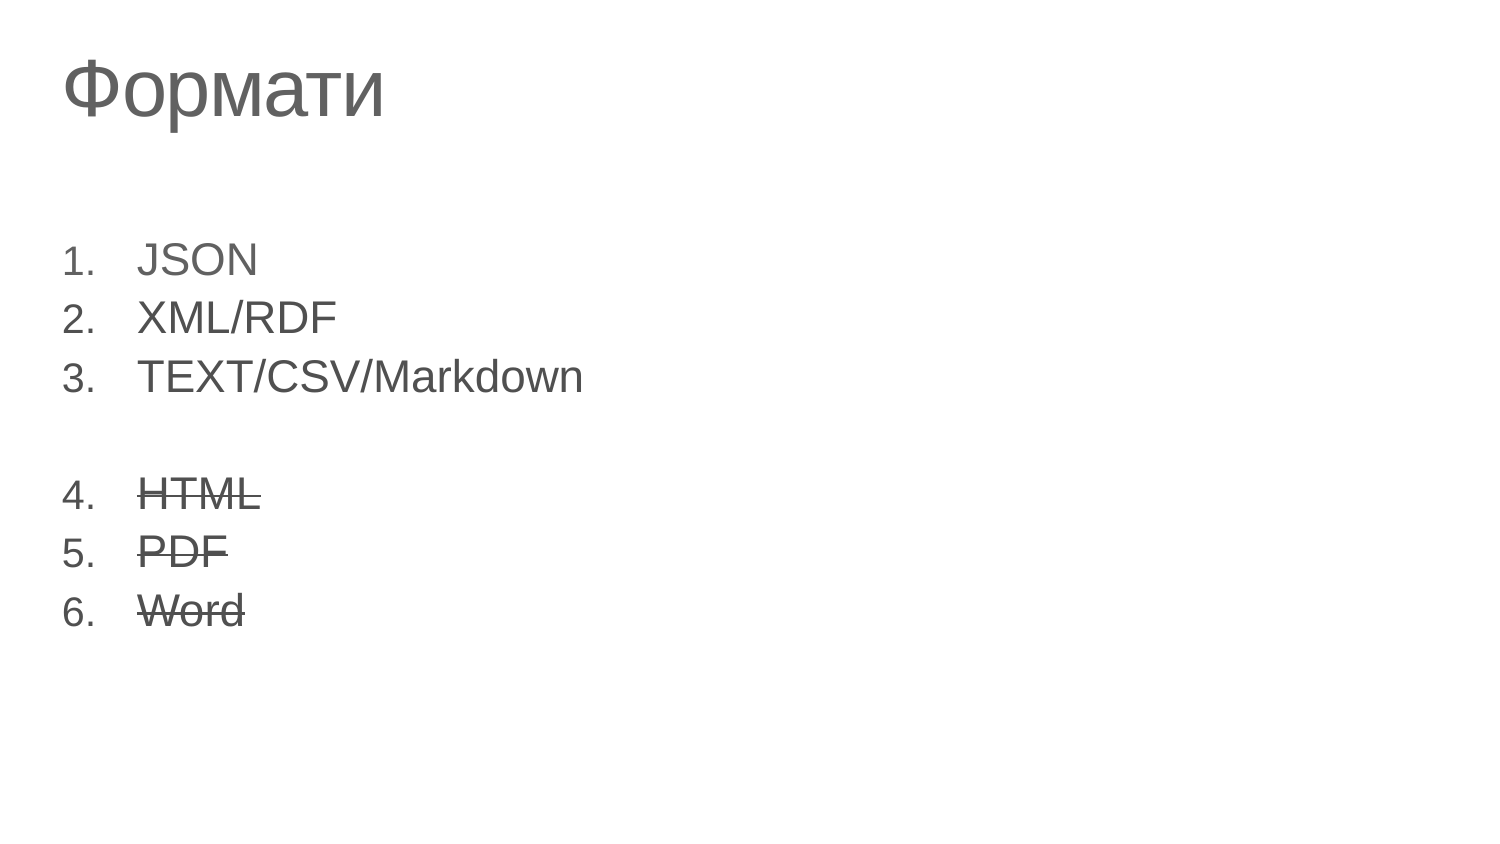

# Формати

JSON
XML/RDF
TEXT/CSV/Markdown

HTML
PDF
Word